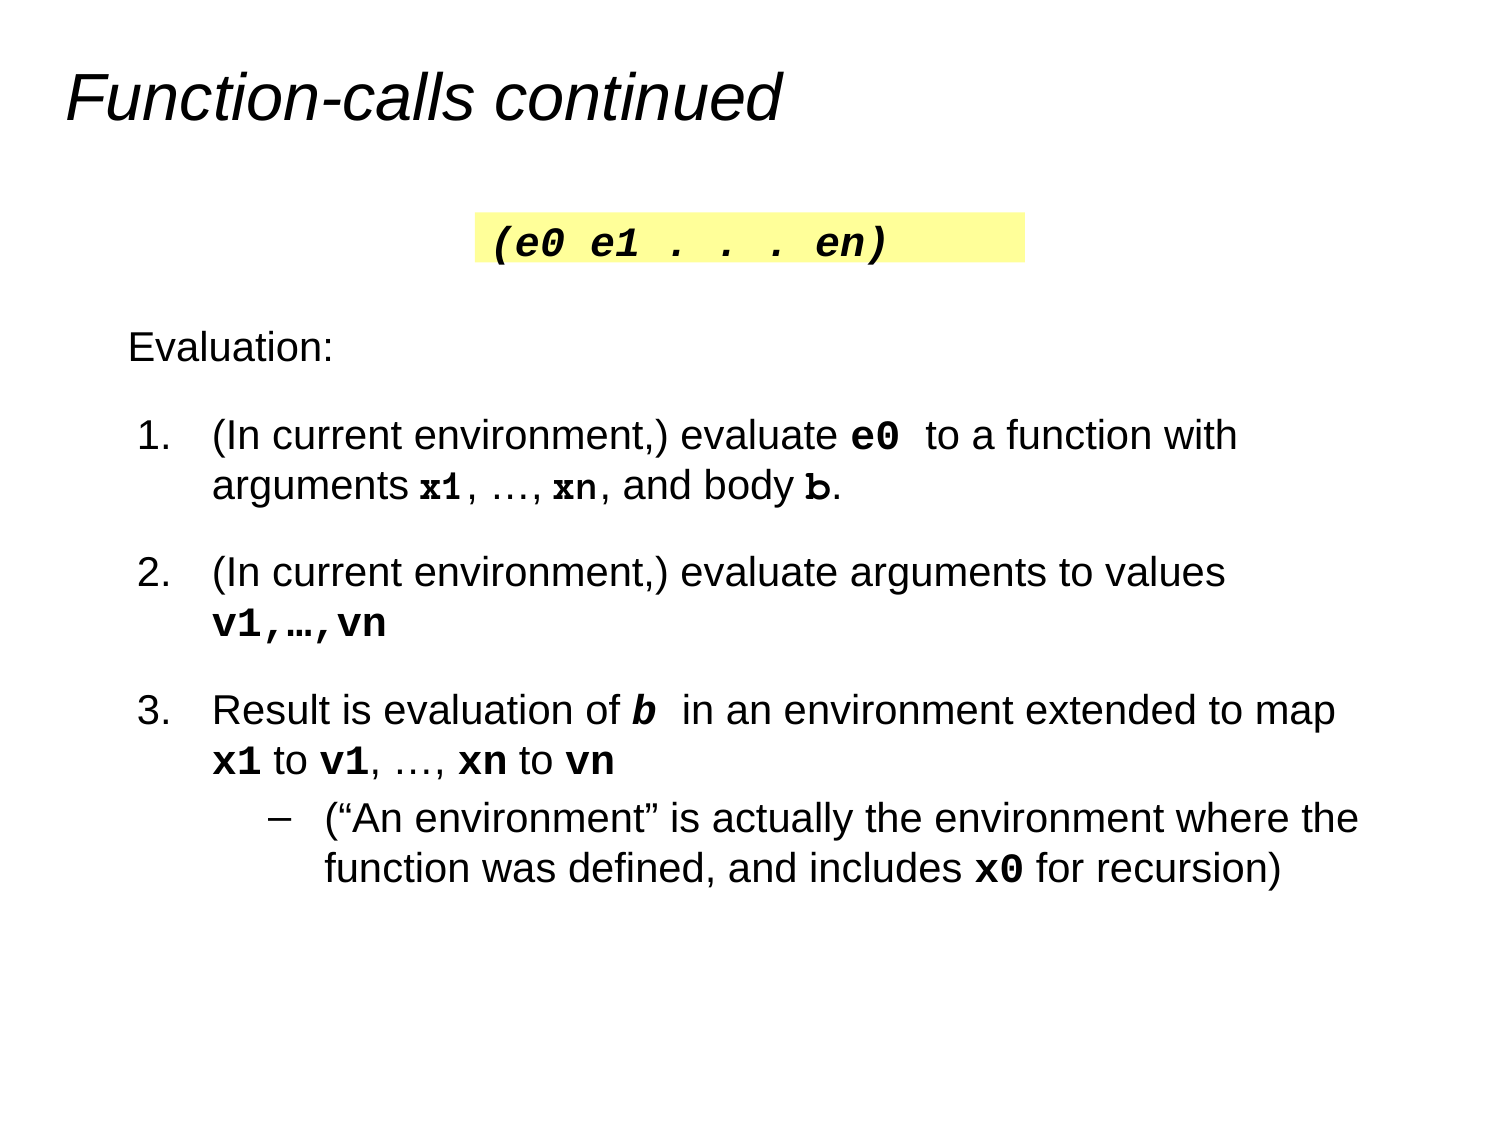

# Function-calls continued
(e0 e1 . . . en)

Evaluation:

(In current environment,) evaluate e0 to a function with arguments x1, …, xn, and body b.

(In current environment,) evaluate arguments to values
v1,…,vn

Result is evaluation of b in an environment extended to map x1 to v1, …, xn to vn
(“An environment” is actually the environment where the function was defined, and includes x0 for recursion)